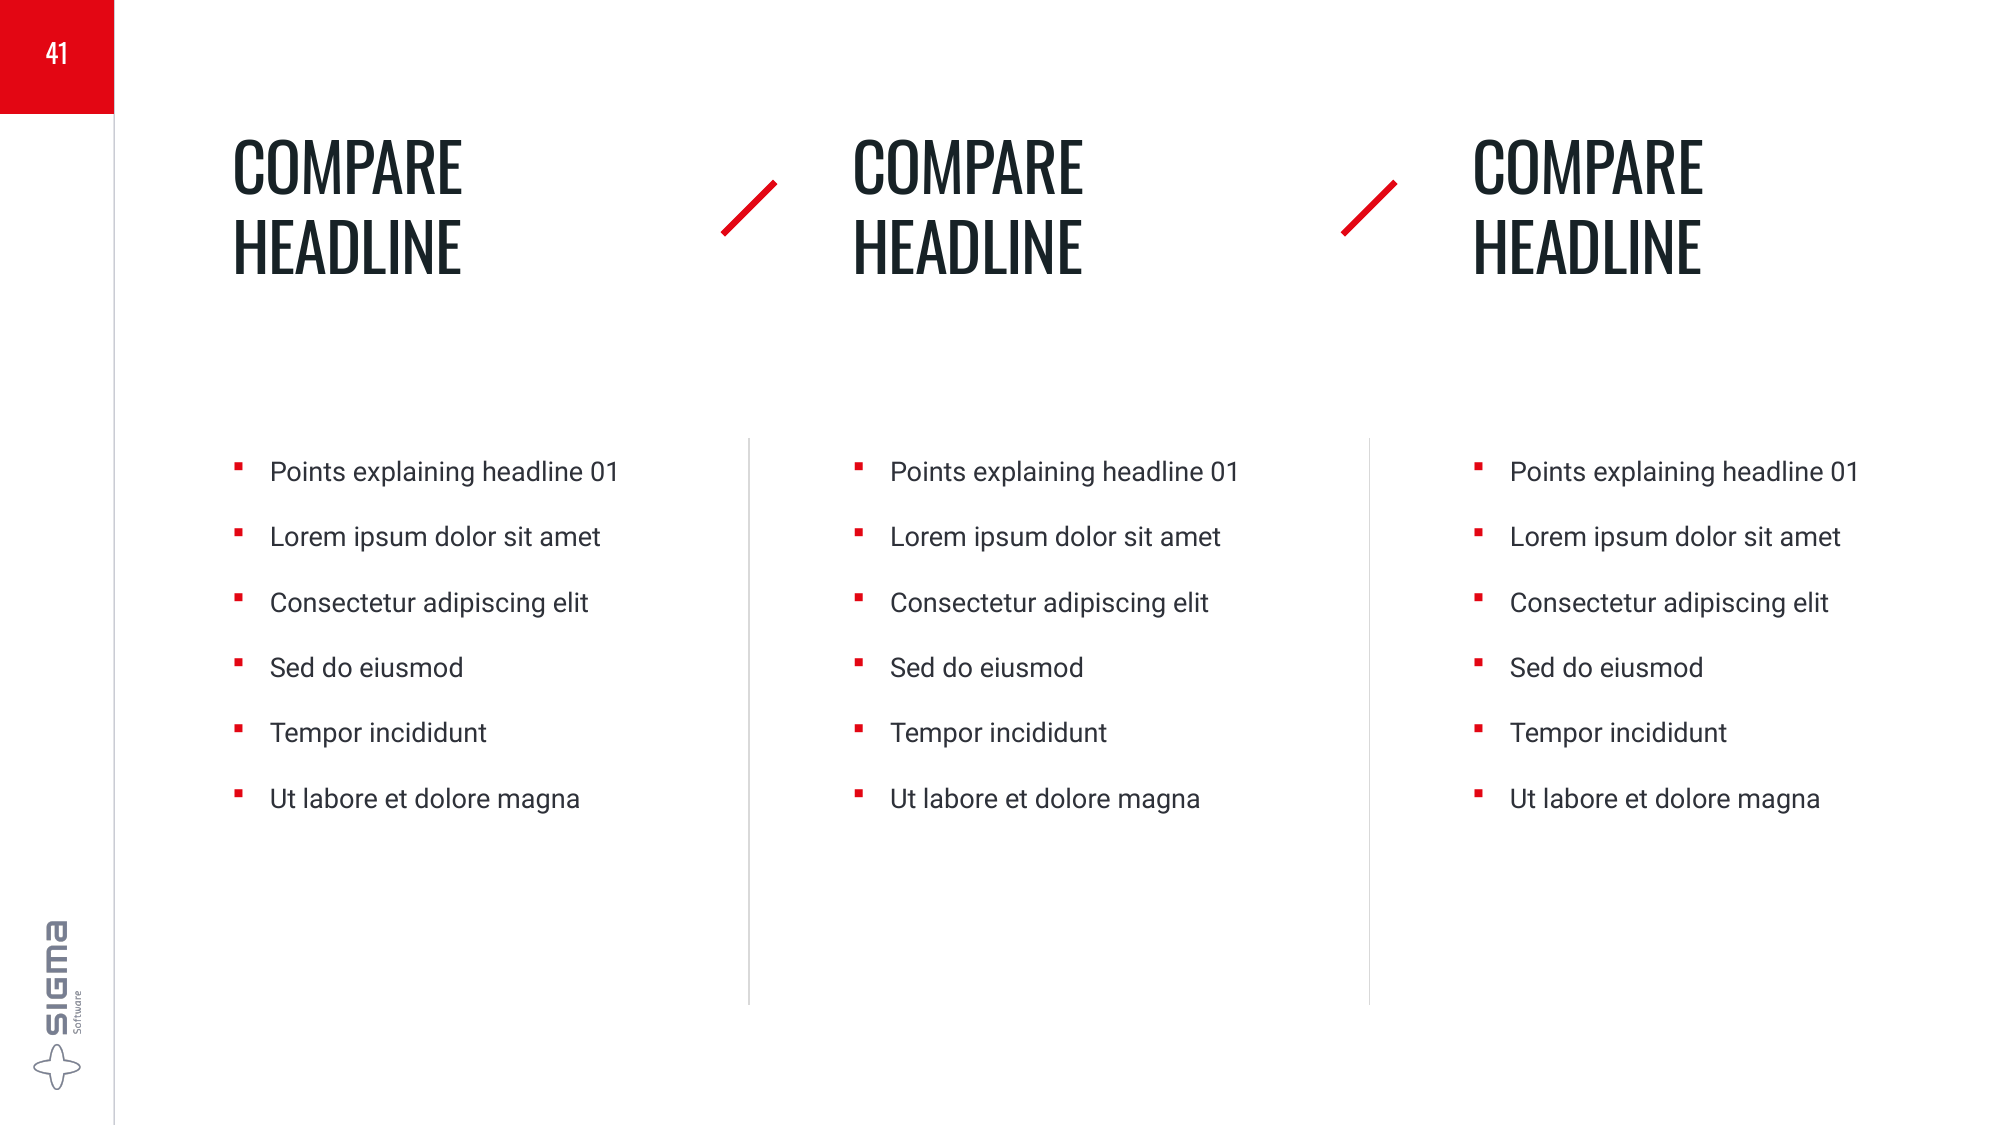

41
COMPARE HEADLINE
COMPARE HEADLINE
COMPARE HEADLINE
Points explaining headline 01
Lorem ipsum dolor sit amet
Consectetur adipiscing elit
Sed do eiusmod
Tempor incididunt
Ut labore et dolore magna
Points explaining headline 01
Lorem ipsum dolor sit amet
Consectetur adipiscing elit
Sed do eiusmod
Tempor incididunt
Ut labore et dolore magna
Points explaining headline 01
Lorem ipsum dolor sit amet
Consectetur adipiscing elit
Sed do eiusmod
Tempor incididunt
Ut labore et dolore magna